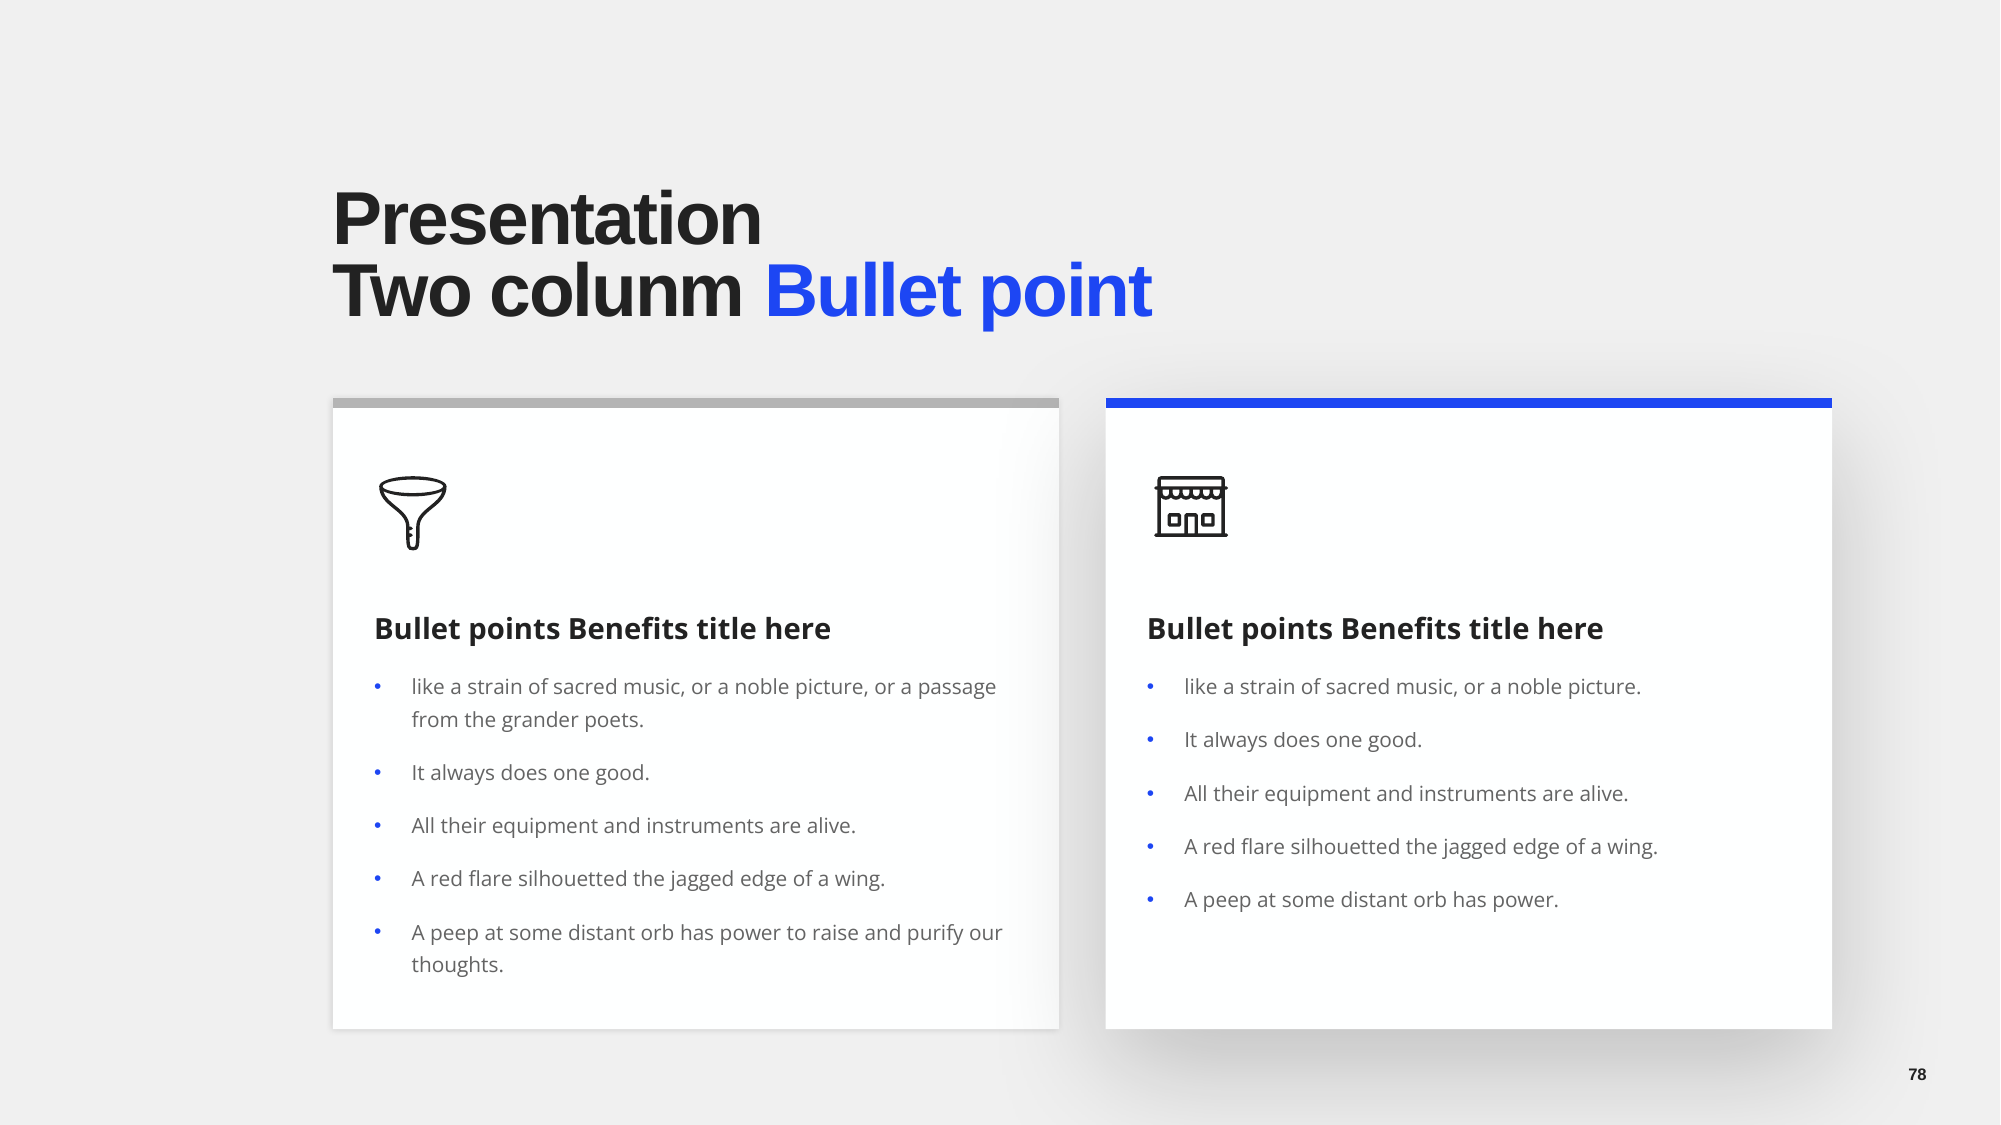

# Presentation Two colunm Bullet point
Bullet points Benefits title here
like a strain of sacred music, or a noble picture, or a passage from the grander poets.
It always does one good.
All their equipment and instruments are alive.
A red flare silhouetted the jagged edge of a wing.
A peep at some distant orb has power to raise and purify our thoughts.
Bullet points Benefits title here
like a strain of sacred music, or a noble picture.
It always does one good.
All their equipment and instruments are alive.
A red flare silhouetted the jagged edge of a wing.
A peep at some distant orb has power.